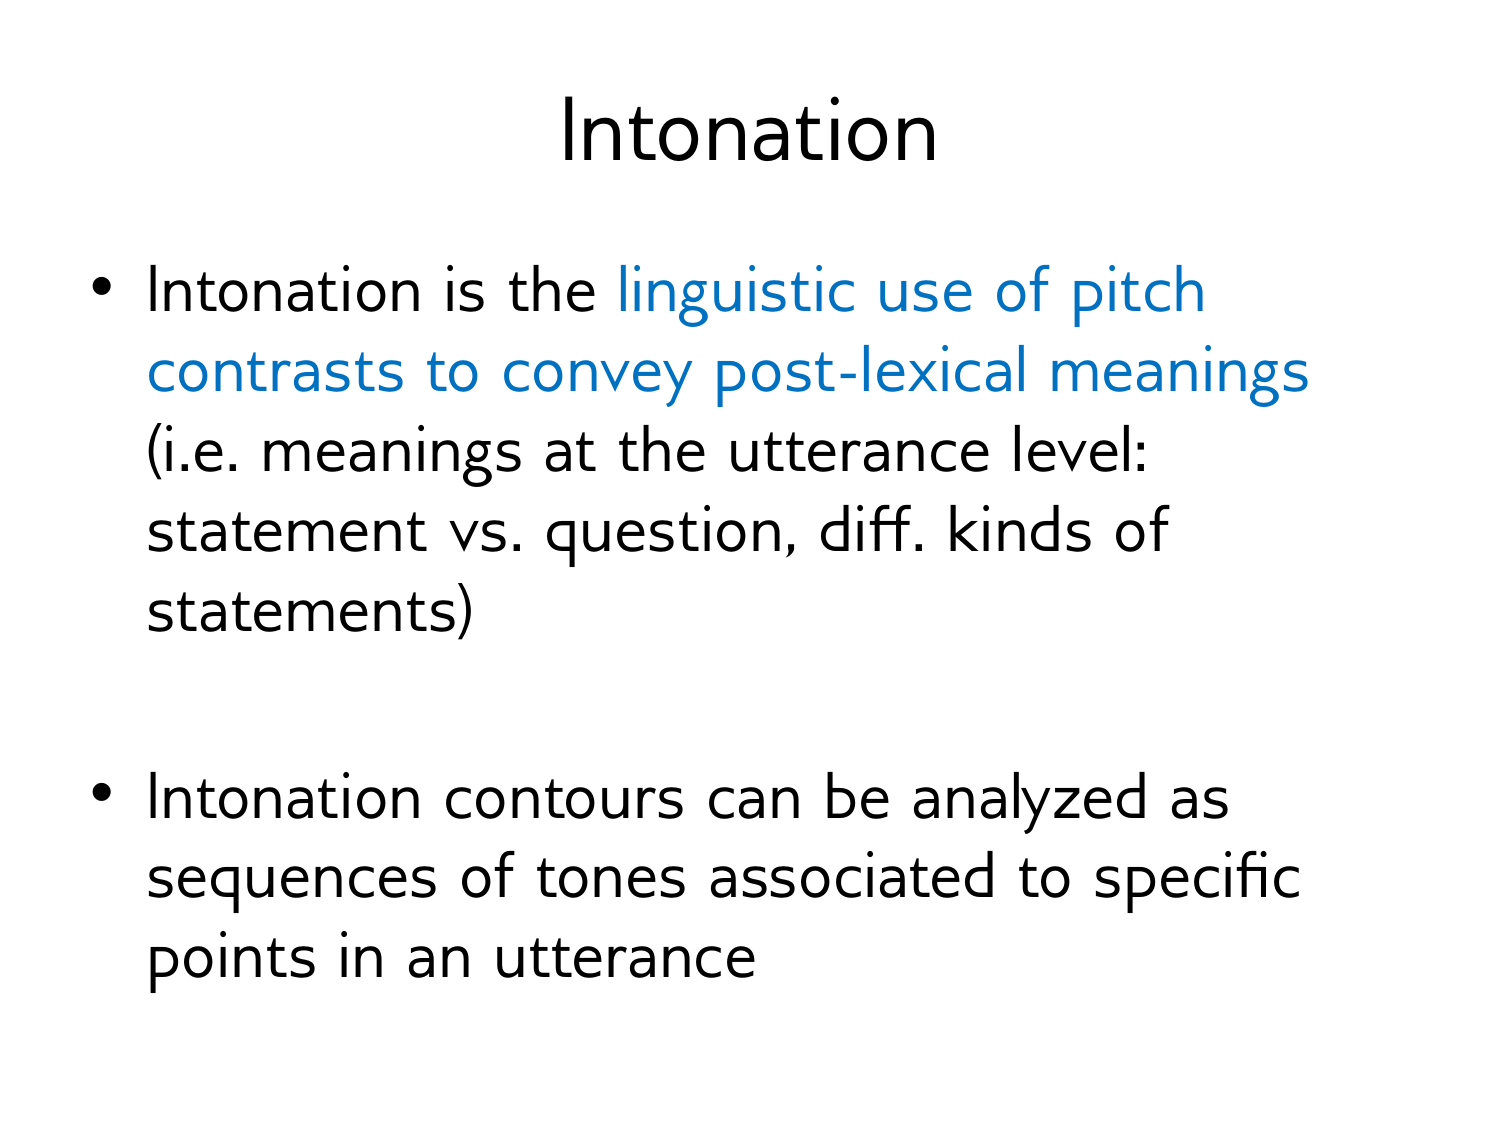

# Intonation
Intonation is the linguistic use of pitch contrasts to convey post-lexical meanings (i.e. meanings at the utterance level: statement vs. question, diff. kinds of statements)

Intonation contours can be analyzed as sequences of tones associated to specific points in an utterance